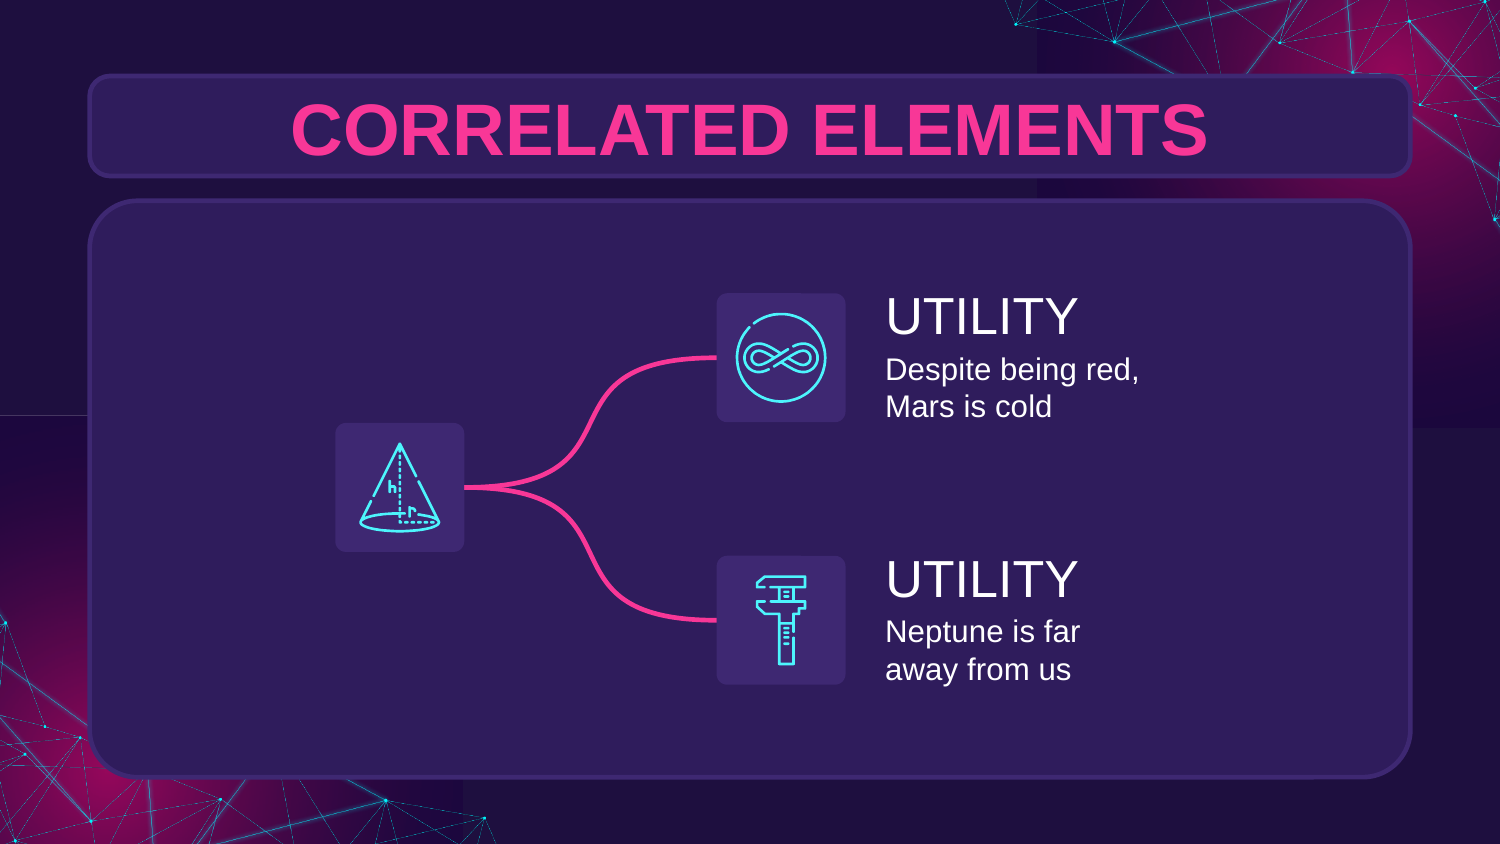

# CORRELATED ELEMENTS
UTILITY

Despite being red, Mars is cold

UTILITY

Neptune is far away from us